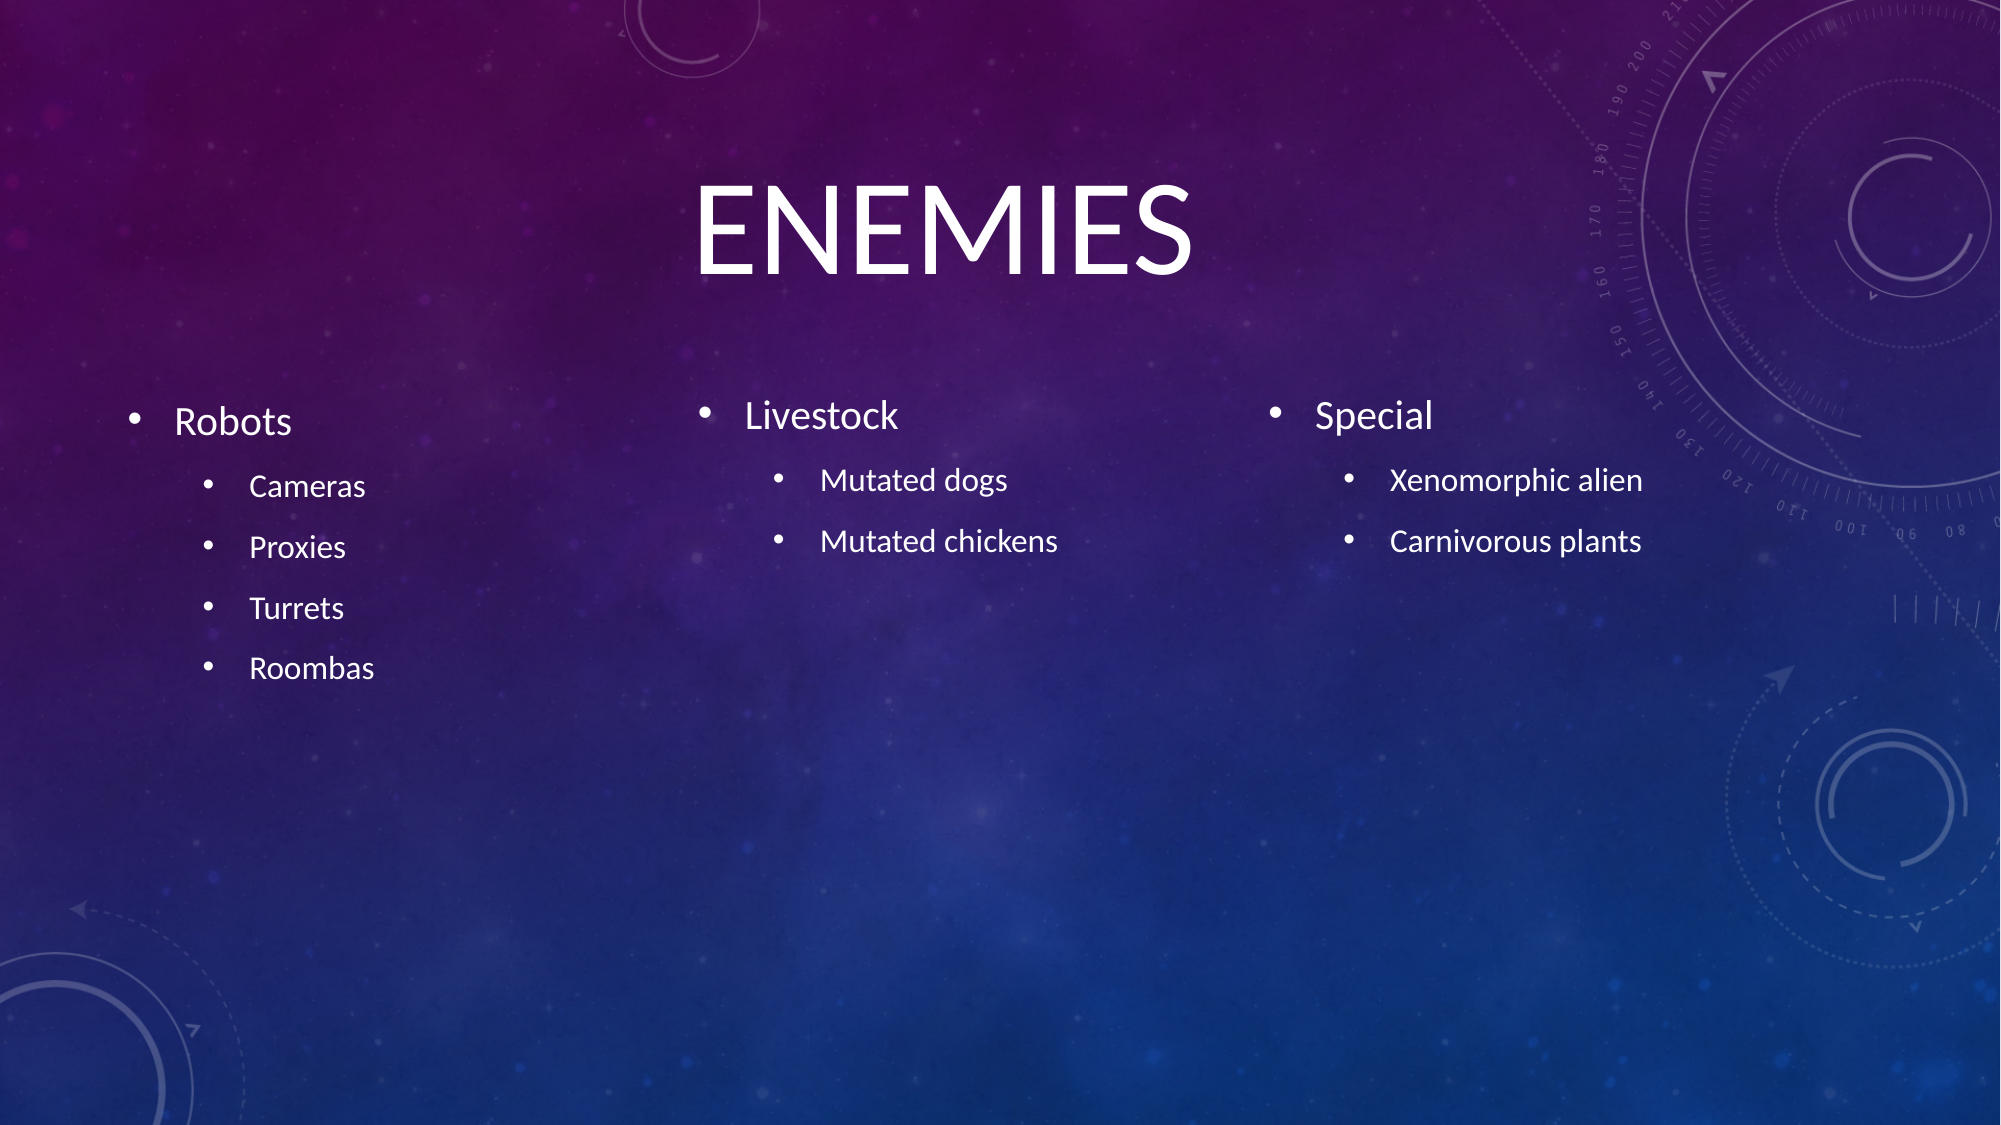

# Enemies
Robots
Cameras
Proxies
Turrets
Roombas

Livestock
Mutated dogs
Mutated chickens

Special
Xenomorphic alien
Carnivorous plants